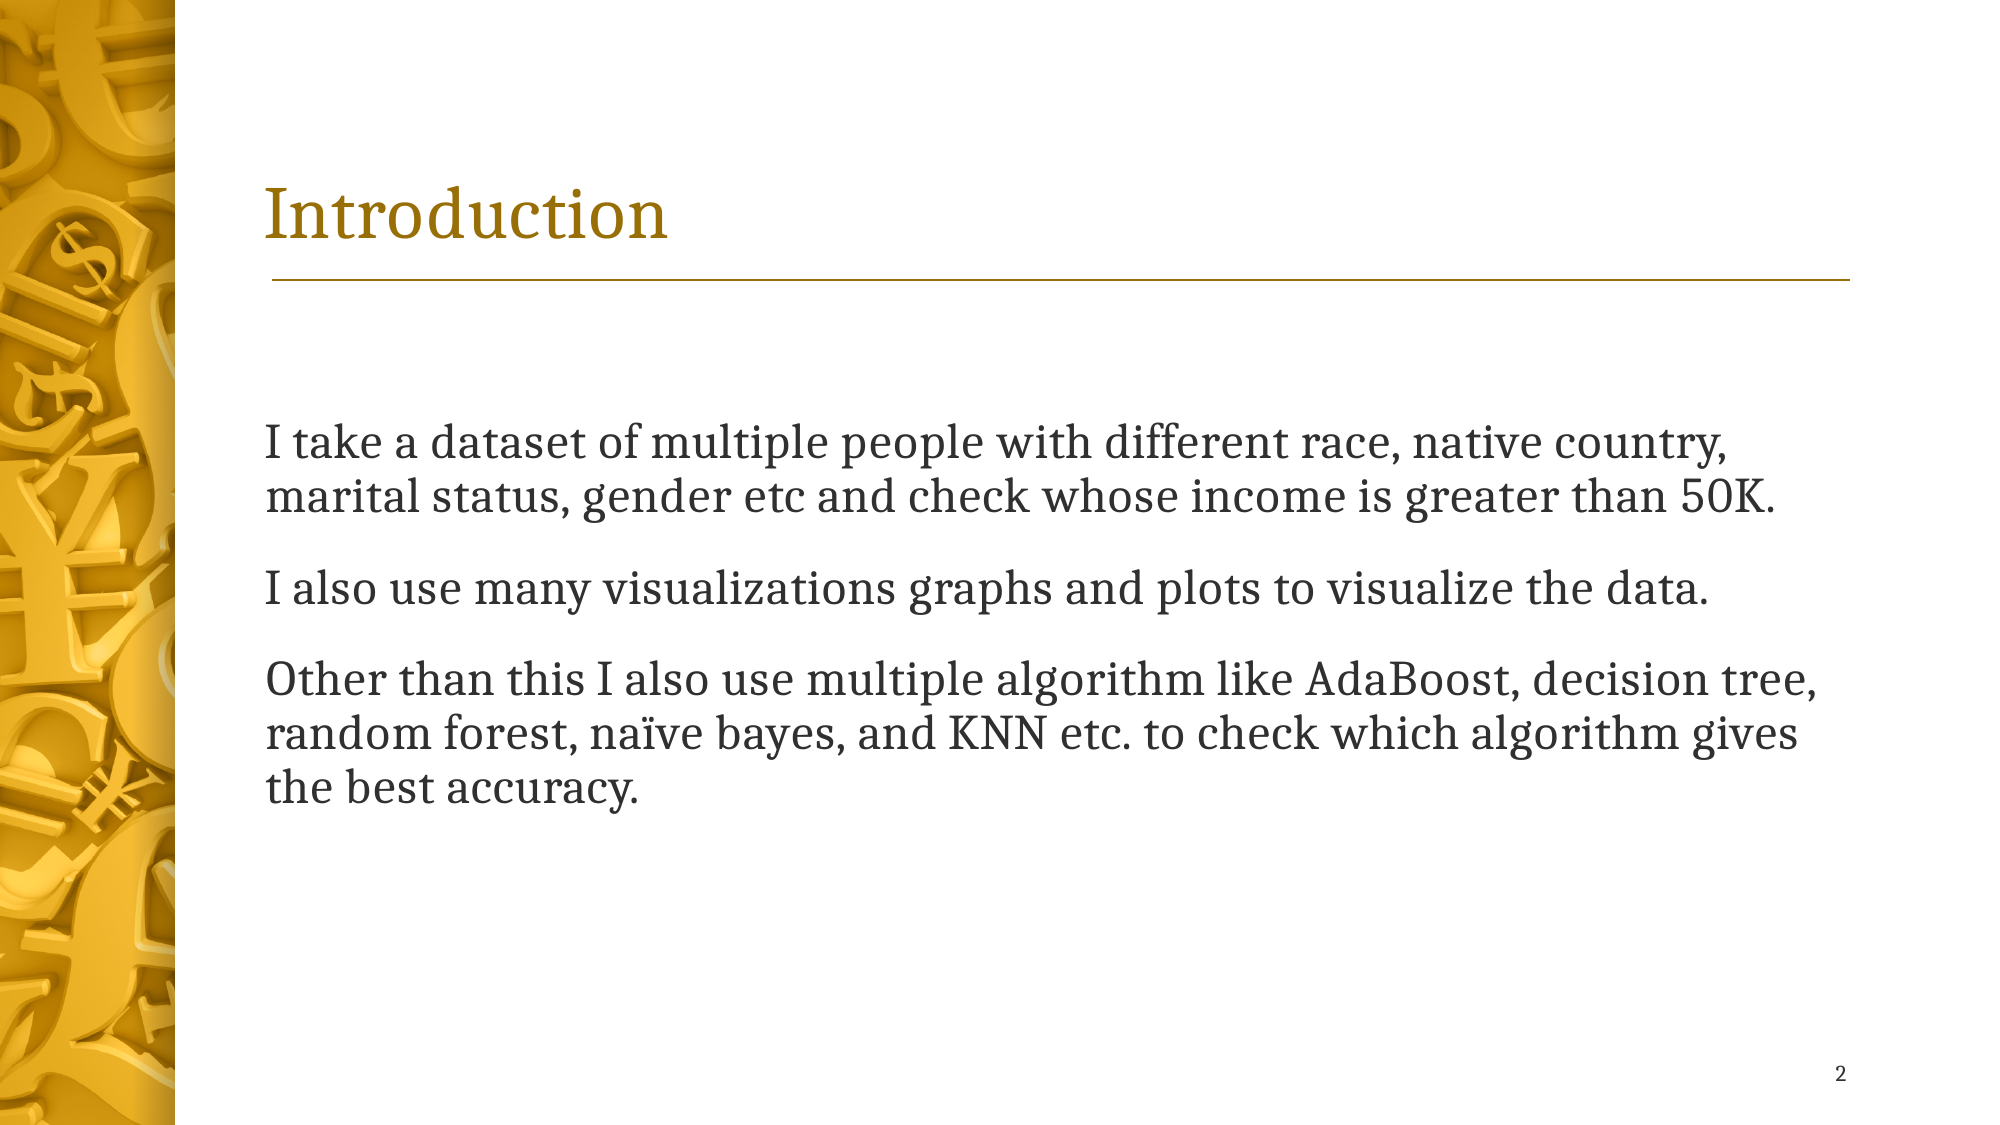

# Introduction
I take a dataset of multiple people with different race, native country, marital status, gender etc and check whose income is greater than 50K.
I also use many visualizations graphs and plots to visualize the data.
Other than this I also use multiple algorithm like AdaBoost, decision tree, random forest, naïve bayes, and KNN etc. to check which algorithm gives the best accuracy.

2